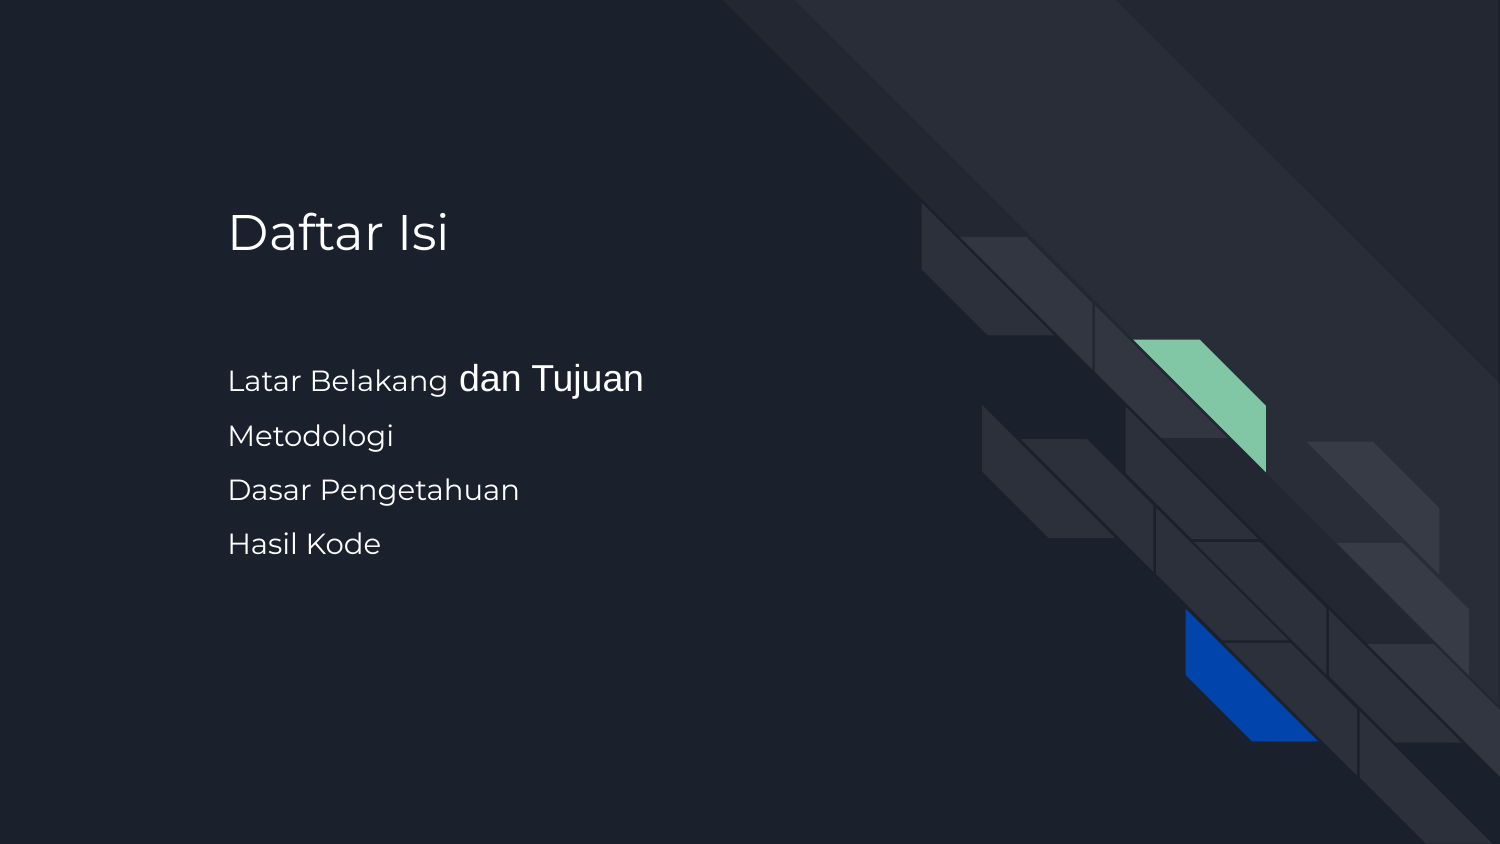

Daftar Isi
Latar Belakang dan Tujuan
Metodologi
Dasar Pengetahuan
Hasil Kode